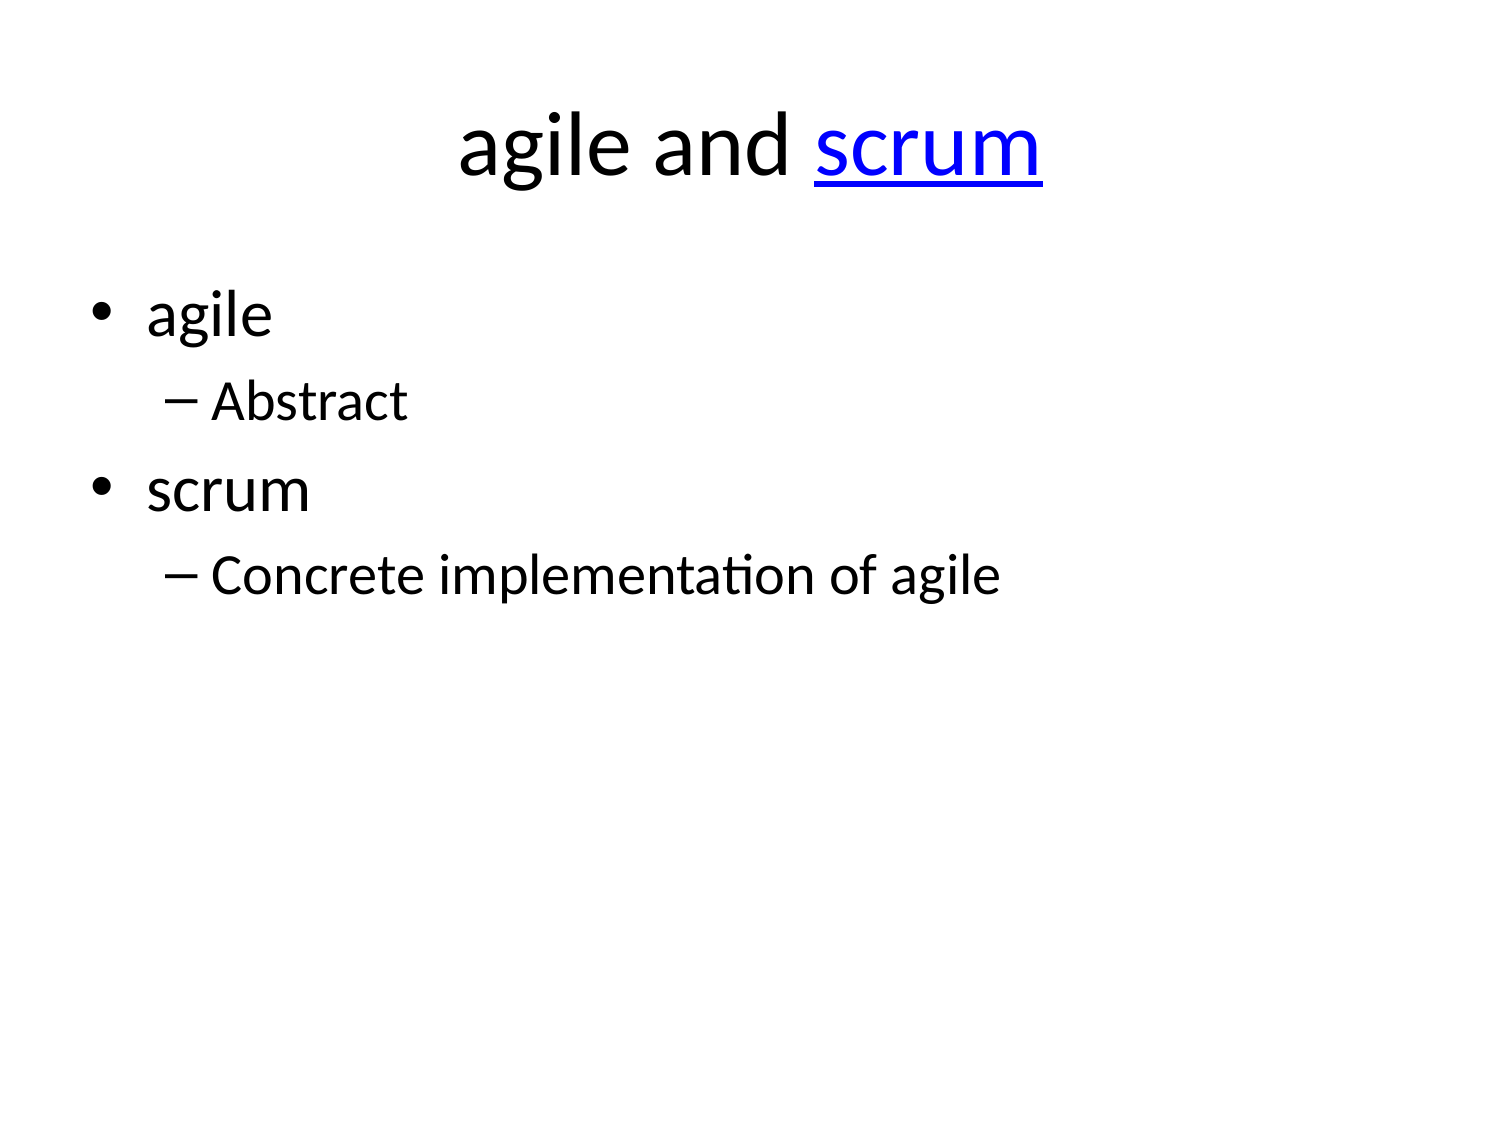

# agile and scrum
agile
Abstract
scrum
Concrete implementation of agile